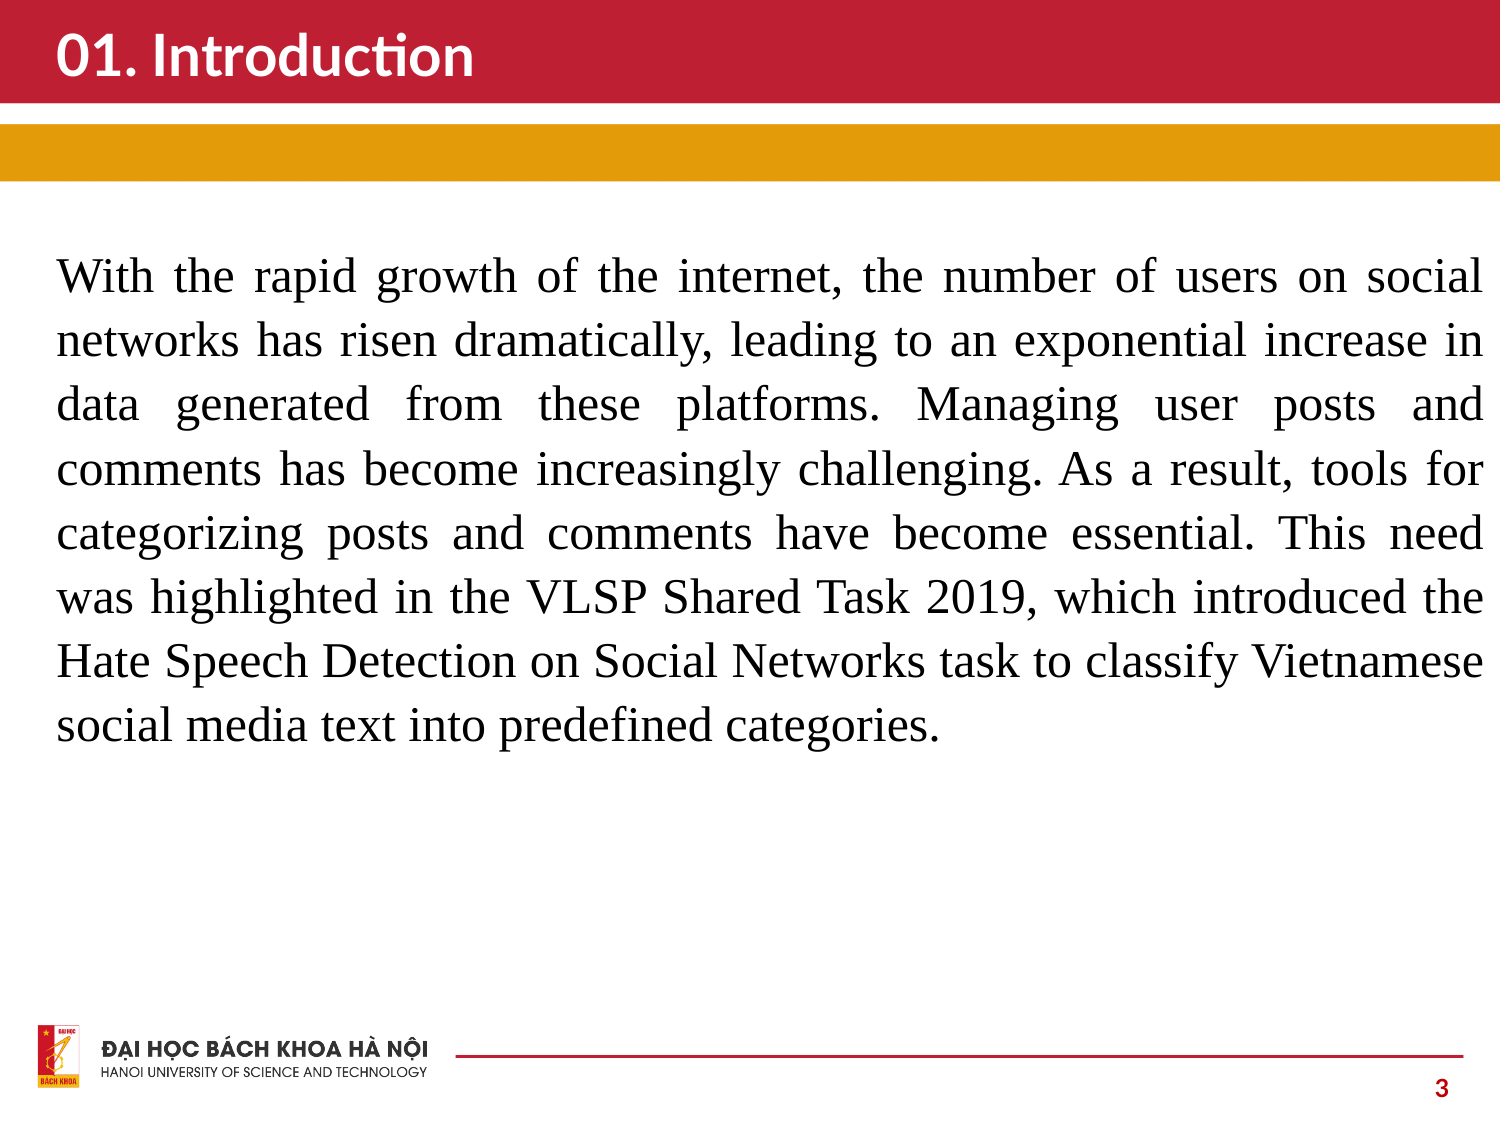

# 01. Introduction
With the rapid growth of the internet, the number of users on social networks has risen dramatically, leading to an exponential increase in data generated from these platforms. Managing user posts and comments has become increasingly challenging. As a result, tools for categorizing posts and comments have become essential. This need was highlighted in the VLSP Shared Task 2019, which introduced the Hate Speech Detection on Social Networks task to classify Vietnamese social media text into predefined categories.
3